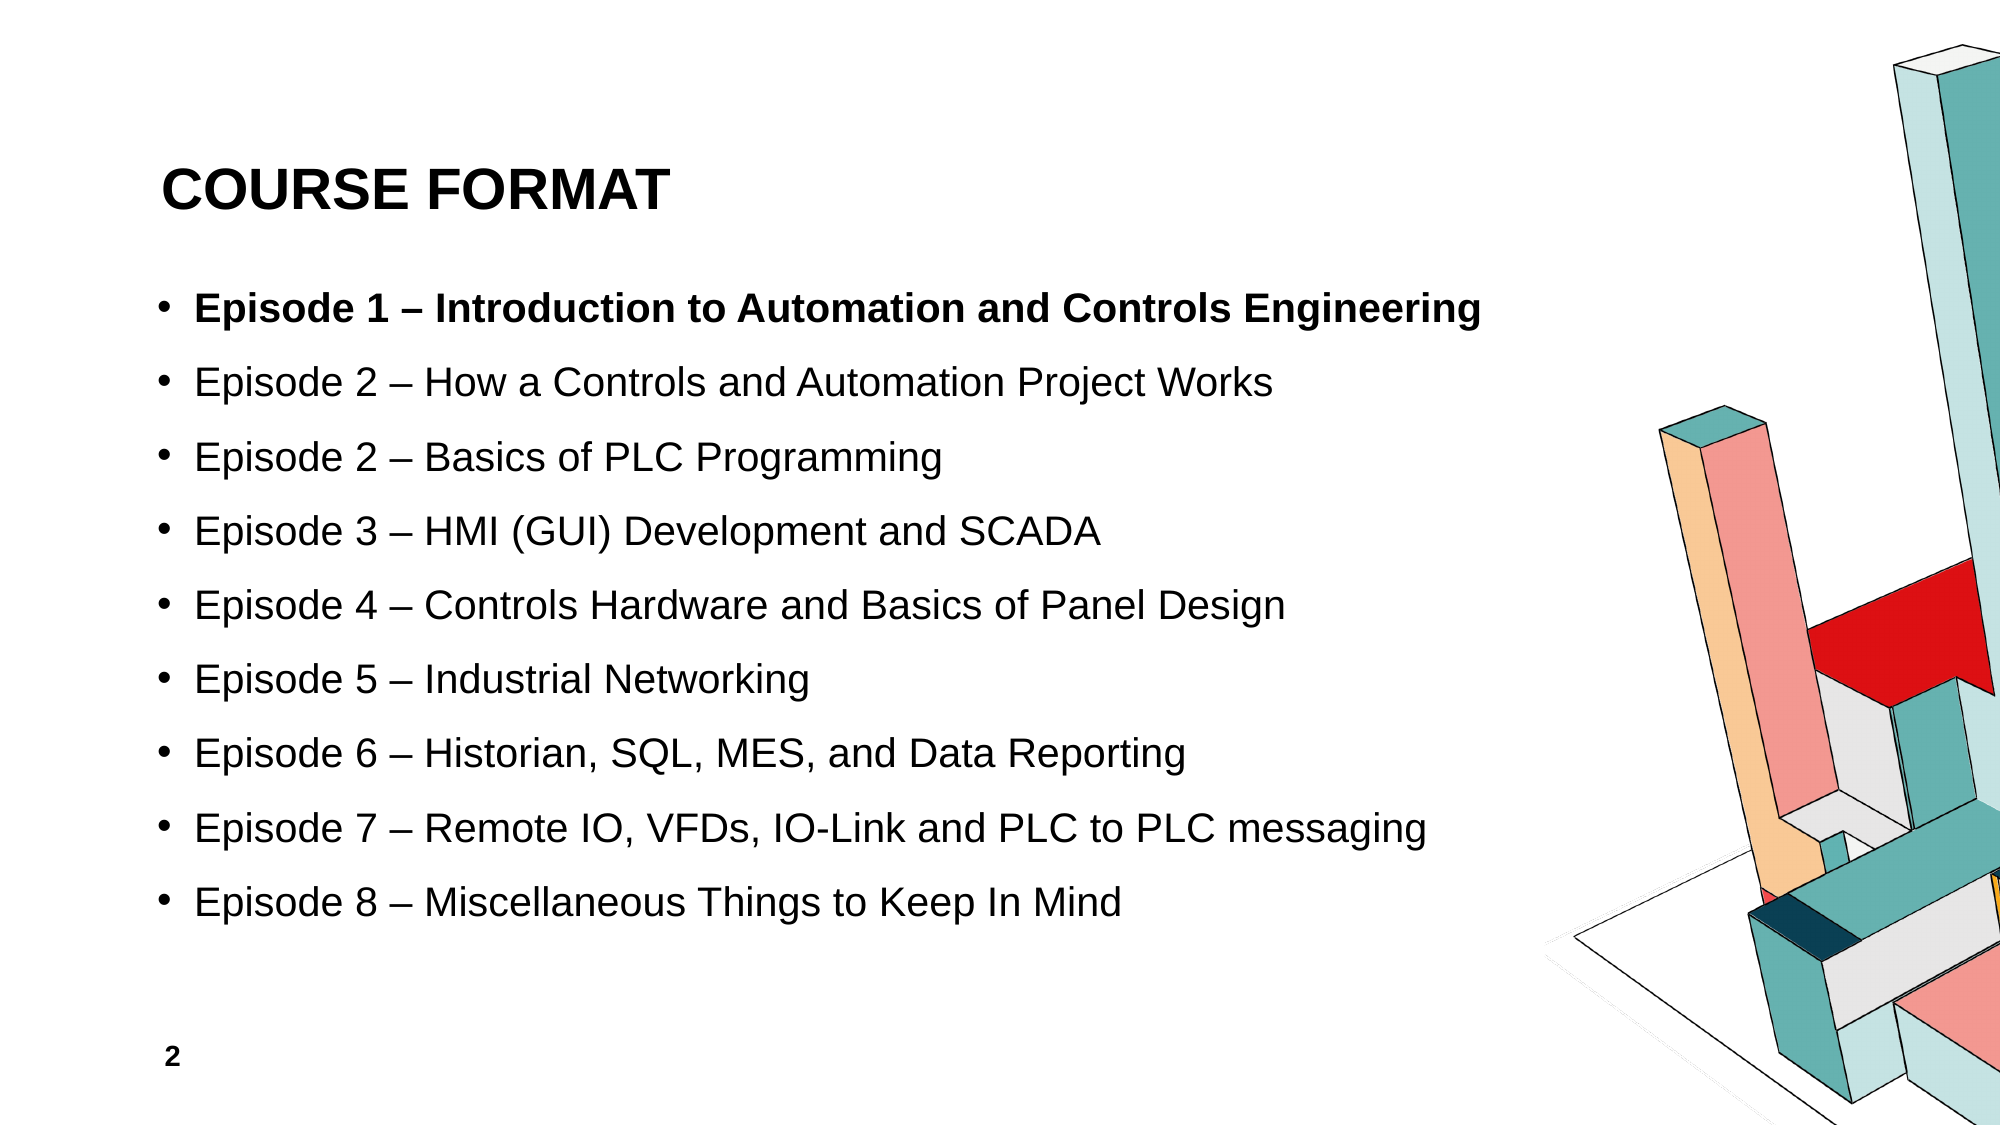

# COURSE FORMAT
Episode 1 – Introduction to Automation and Controls Engineering
Episode 2 – How a Controls and Automation Project Works
Episode 2 – Basics of PLC Programming
Episode 3 – HMI (GUI) Development and SCADA
Episode 4 – Controls Hardware and Basics of Panel Design
Episode 5 – Industrial Networking
Episode 6 – Historian, SQL, MES, and Data Reporting
Episode 7 – Remote IO, VFDs, IO-Link and PLC to PLC messaging
Episode 8 – Miscellaneous Things to Keep In Mind
2